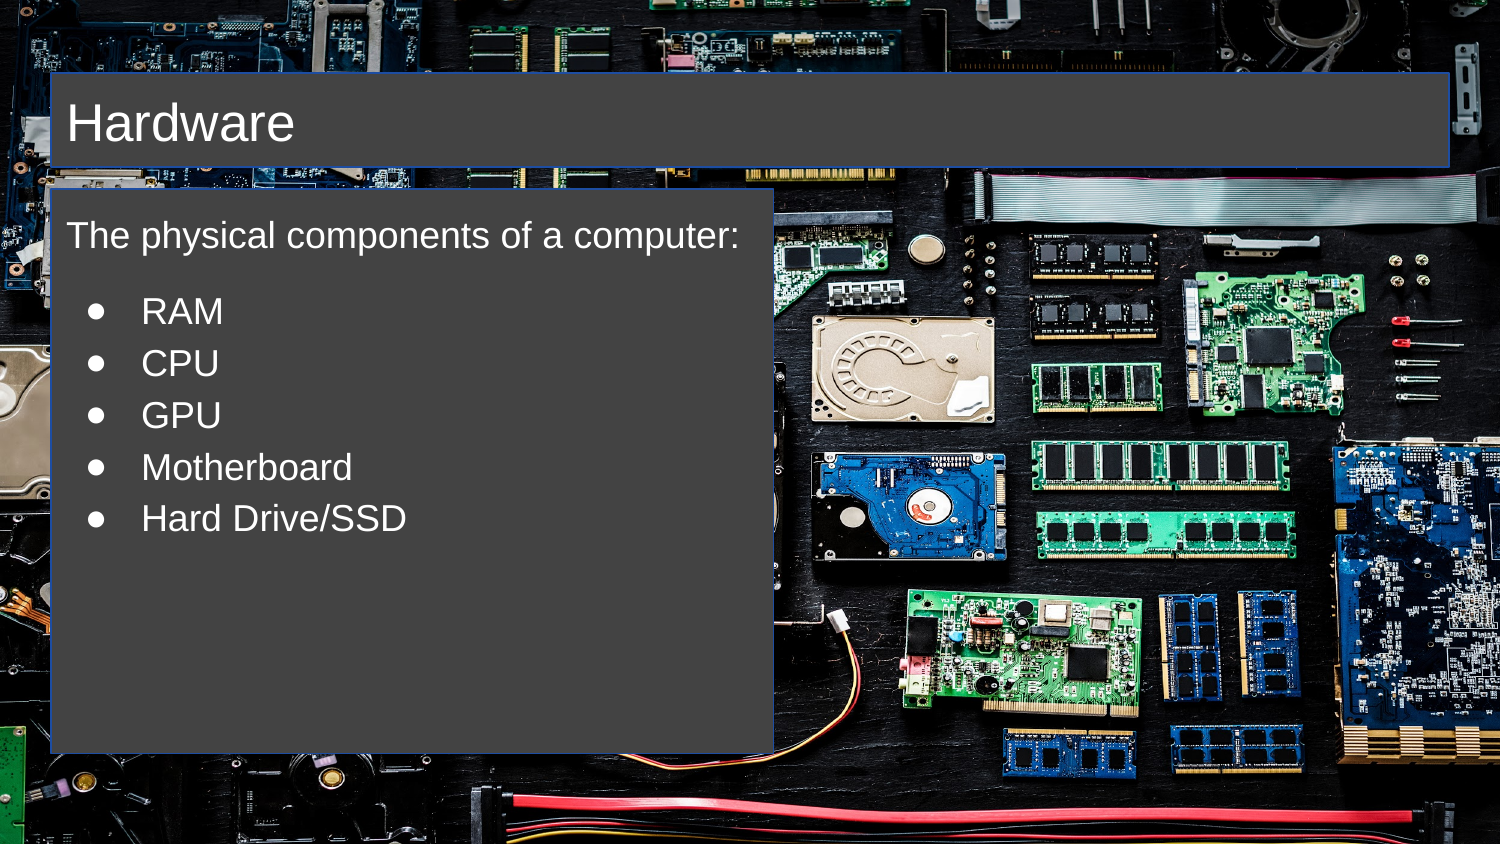

# Hardware
The physical components of a computer:
RAM
CPU
GPU
Motherboard
Hard Drive/SSD